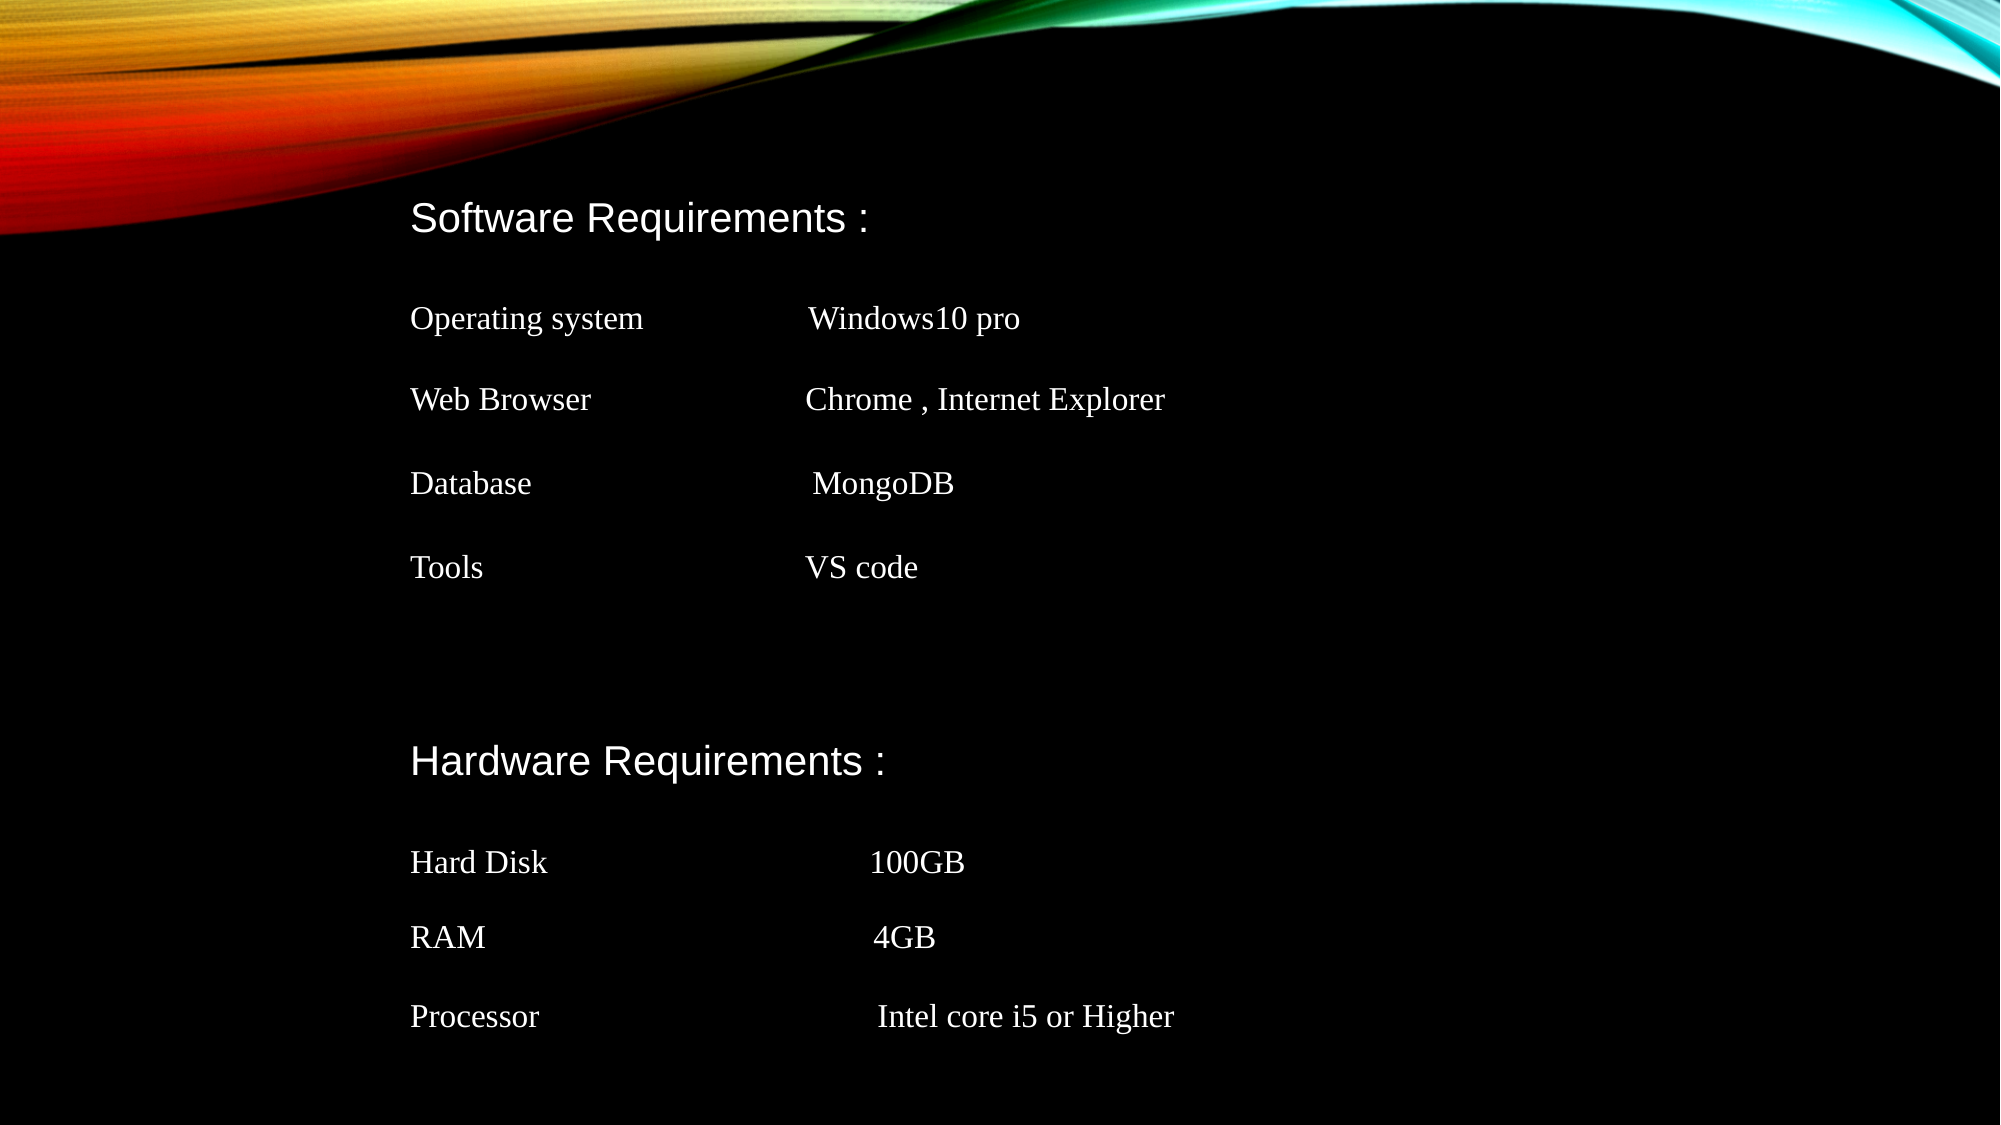

| Software Requirements : |
| --- |
| Operating system Windows10 pro |
| Web Browser Chrome , Internet Explorer |
| Database MongoDB |
| Tools VS code |
| Hardware Requirements : |
| --- |
| Hard Disk 100GB |
| RAM 4GB |
| Processor Intel core i5 or Higher |